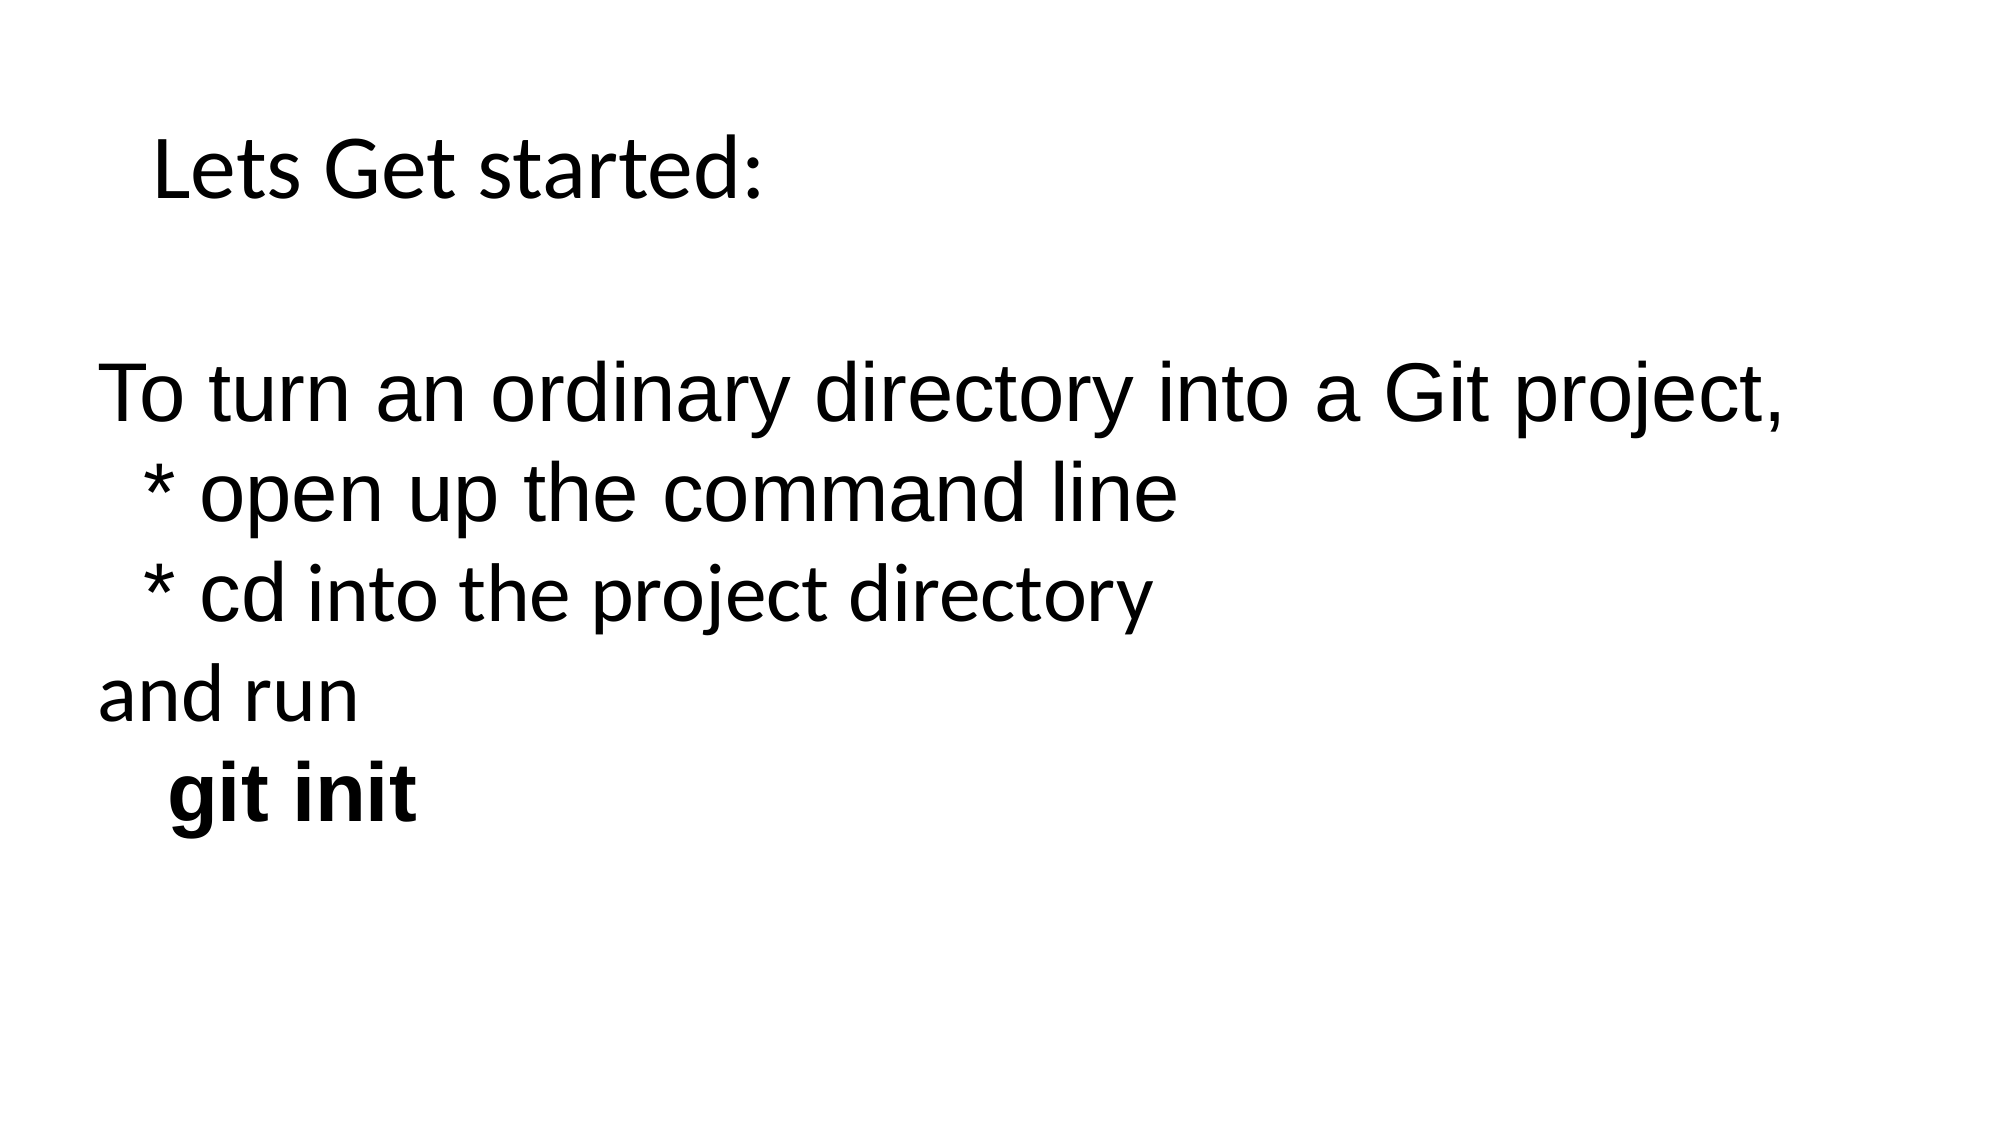

# Lets Get started:
To turn an ordinary directory into a Git project,
  * open up the command line
  * cd into the project directory
and run
   git init